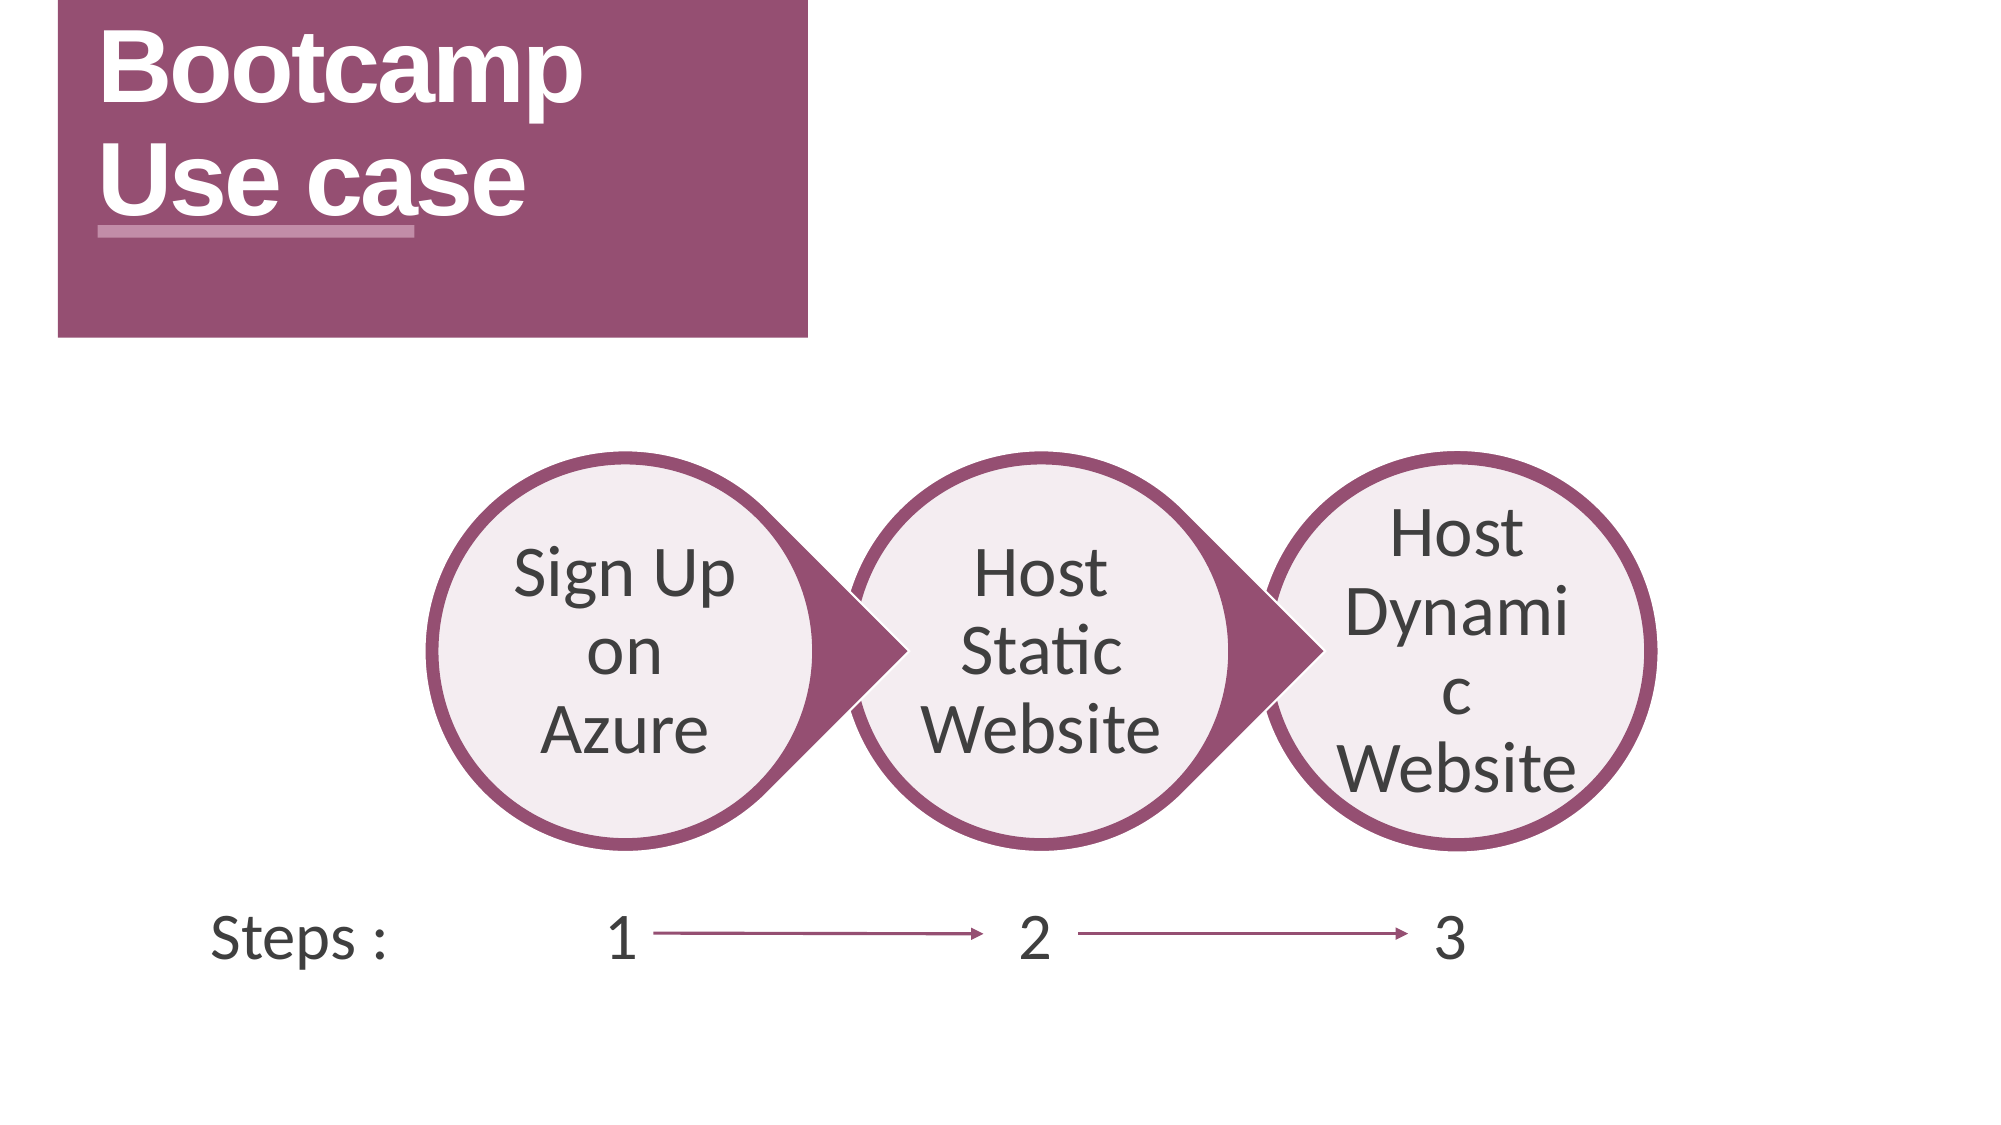

# Bootcamp Use case
Host Dynamic Website
Host Static Website
Sign Up on Azure
Steps :
1
2
3